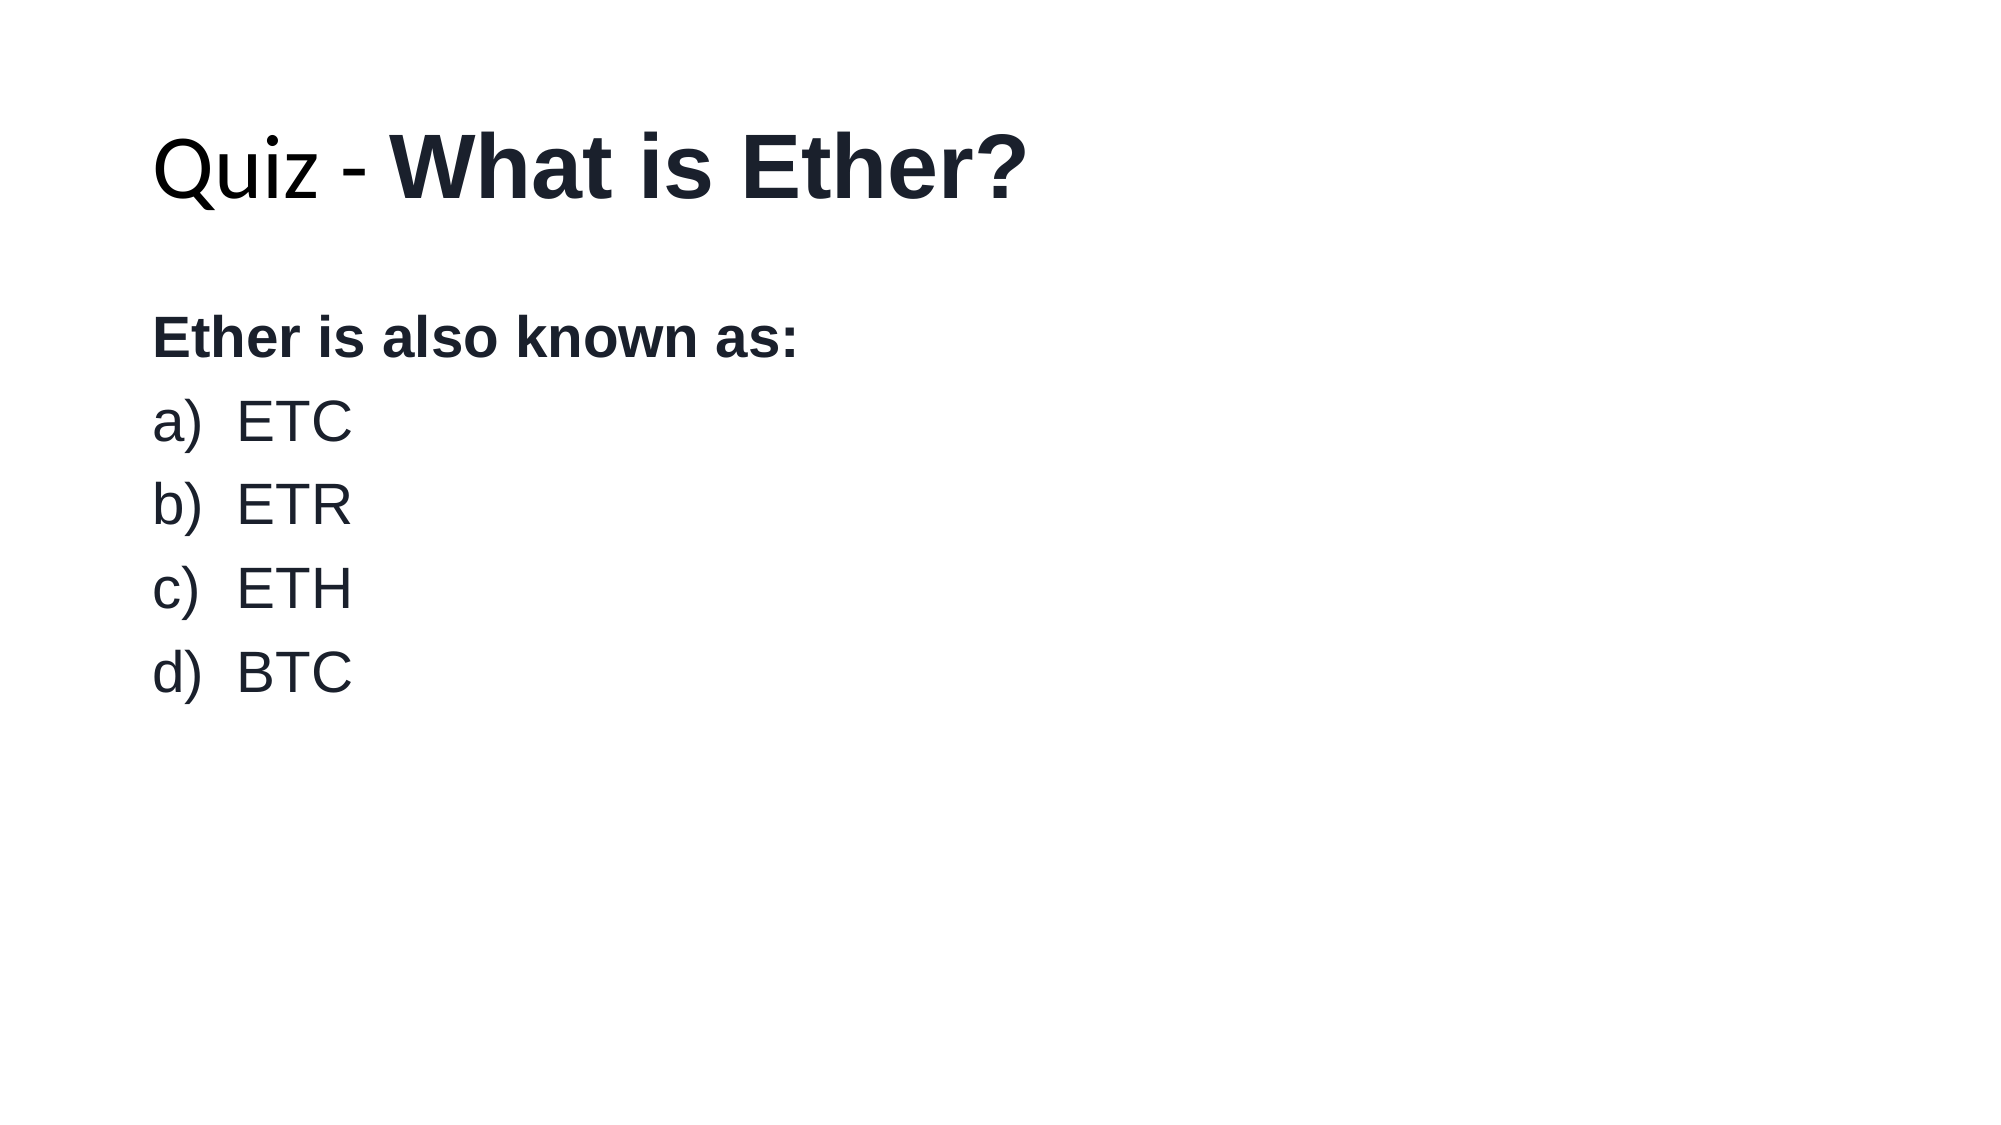

# Quiz - What is Ether?
Ether is also known as:
ETC
ETR
ETH
BTC